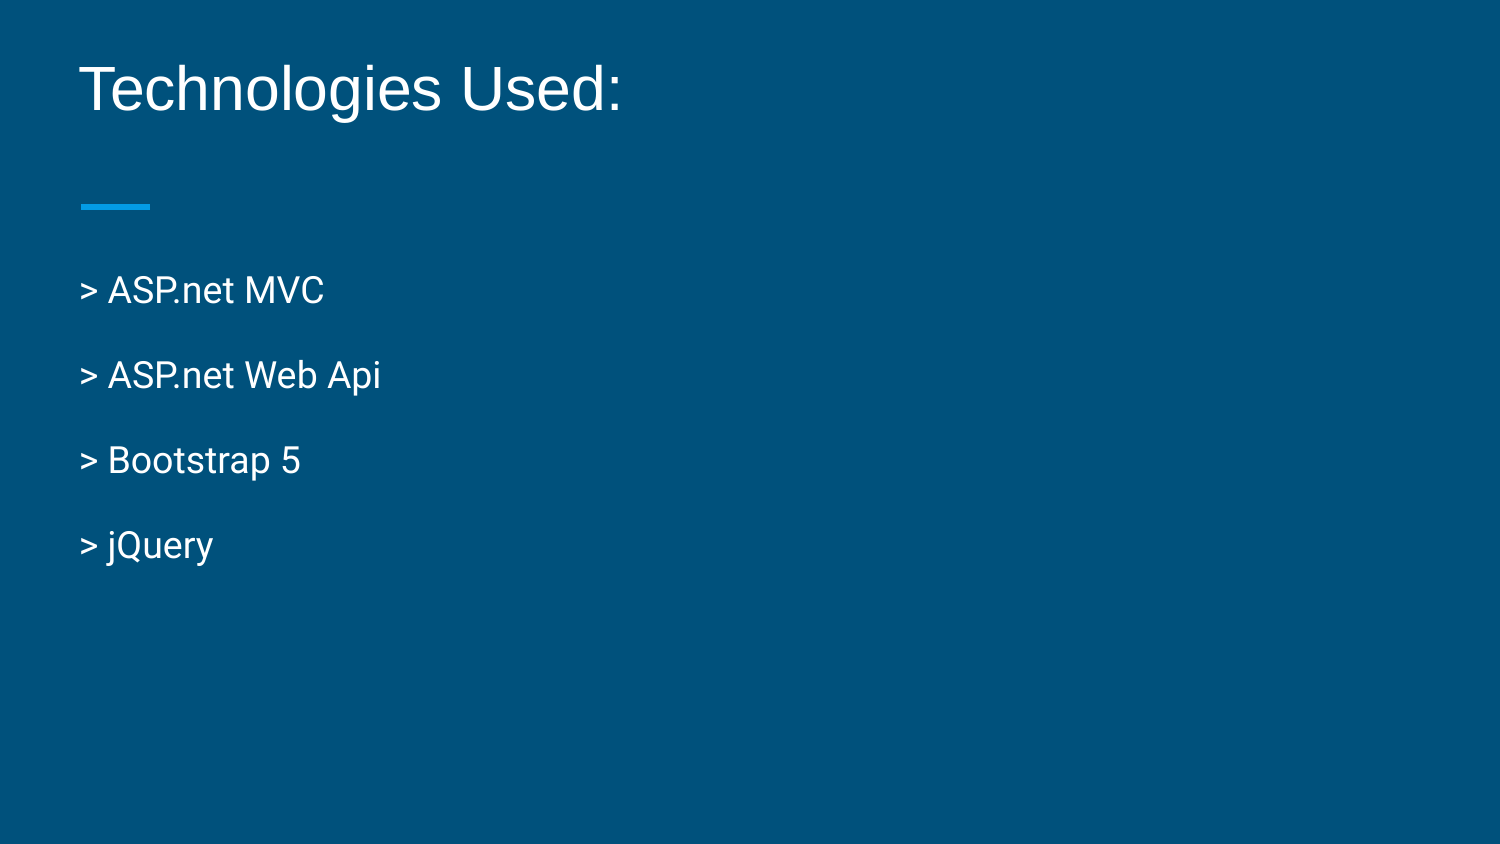

# Technologies Used:
> ASP.net MVC
> ASP.net Web Api
> Bootstrap 5
> jQuery